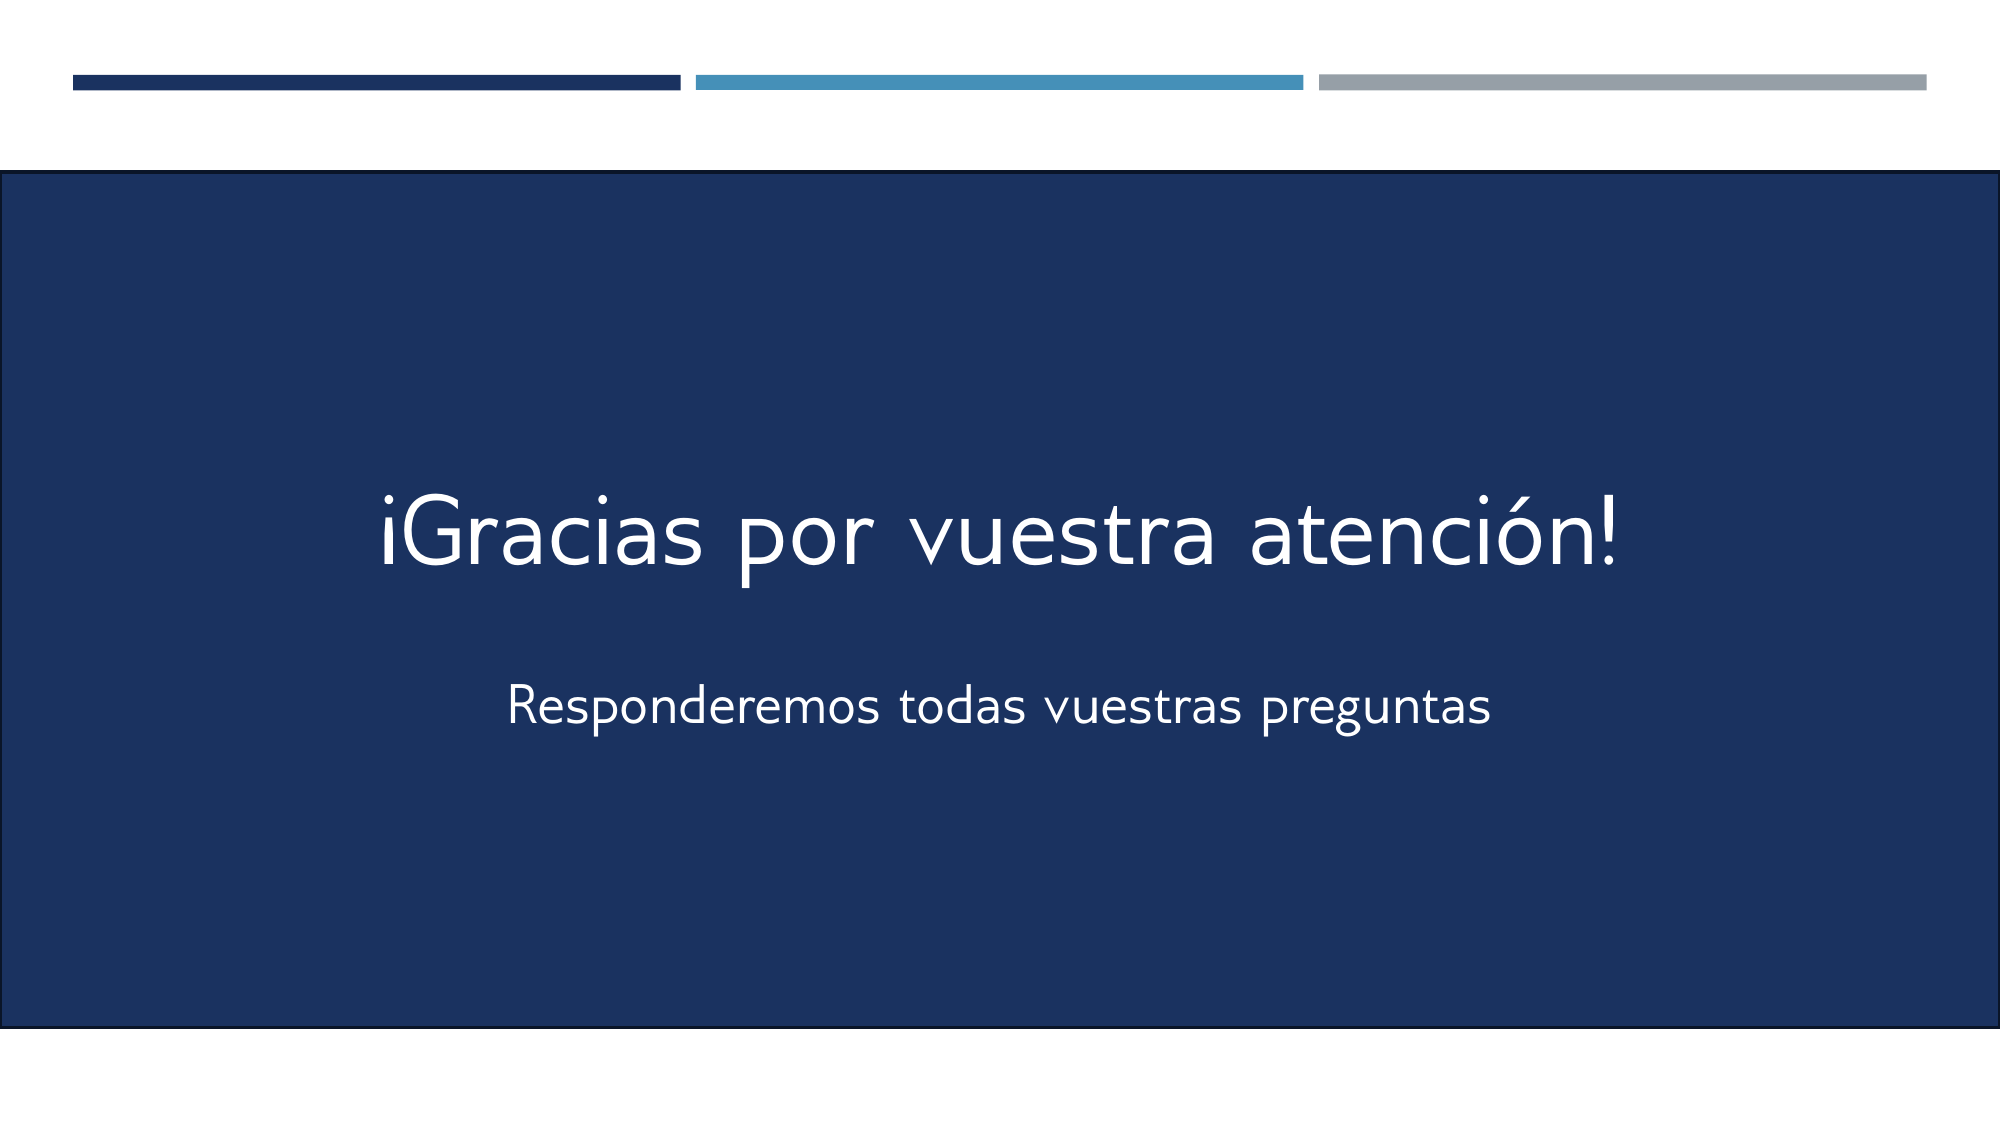

¡Gracias por vuestra atención!

Responderemos todas vuestras preguntas